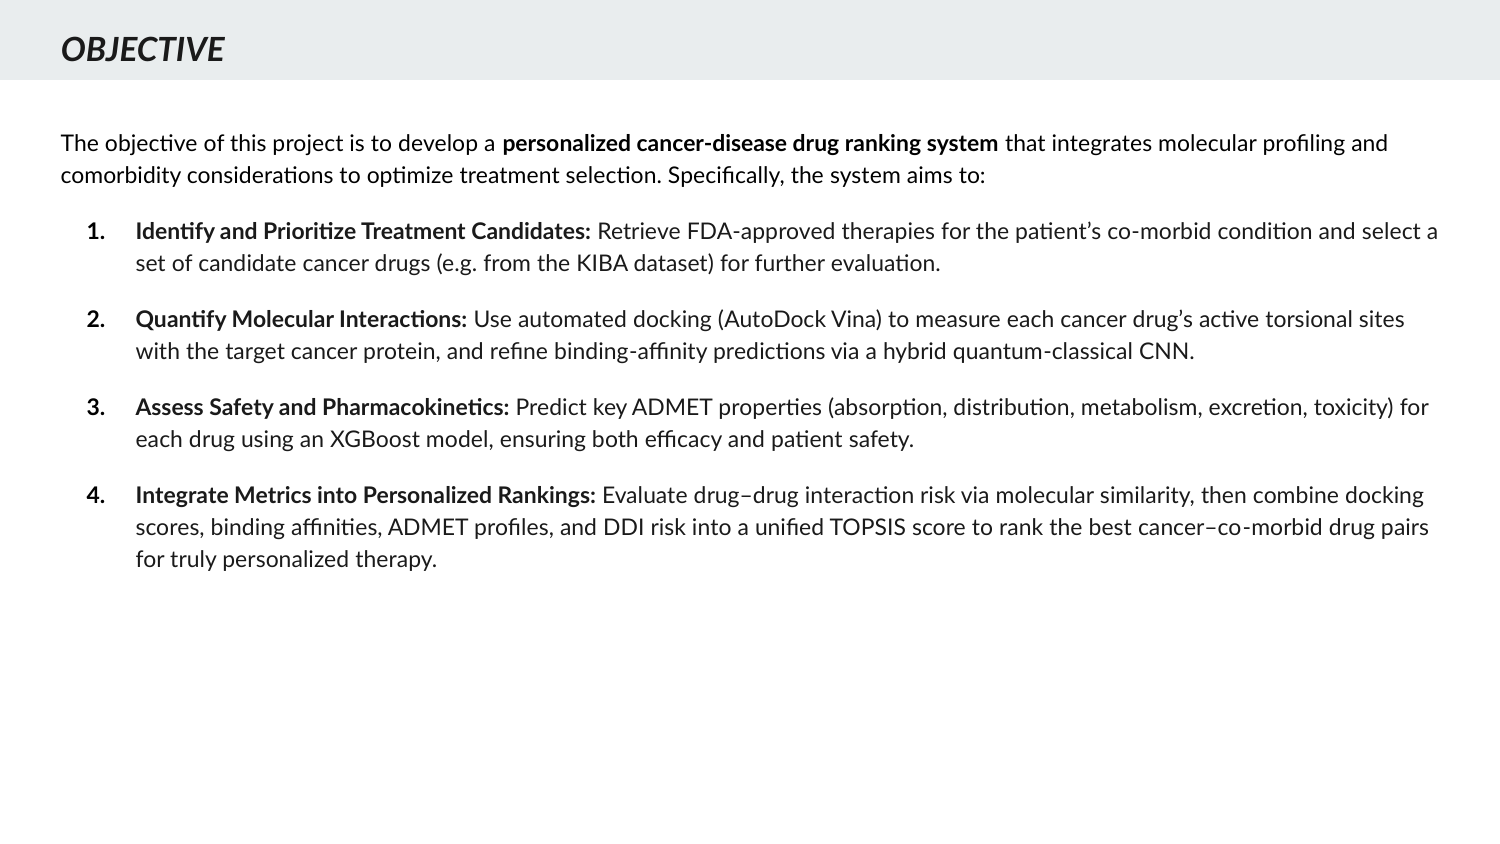

OBJECTIVE
The objective of this project is to develop a personalized cancer-disease drug ranking system that integrates molecular profiling and comorbidity considerations to optimize treatment selection. Specifically, the system aims to:
Identify and Prioritize Treatment Candidates: Retrieve FDA‑approved therapies for the patient’s co‑morbid condition and select a set of candidate cancer drugs (e.g. from the KIBA dataset) for further evaluation.
Quantify Molecular Interactions: Use automated docking (AutoDock Vina) to measure each cancer drug’s active torsional sites with the target cancer protein, and refine binding‑affinity predictions via a hybrid quantum‑classical CNN.
Assess Safety and Pharmacokinetics: Predict key ADMET properties (absorption, distribution, metabolism, excretion, toxicity) for each drug using an XGBoost model, ensuring both efficacy and patient safety.
Integrate Metrics into Personalized Rankings: Evaluate drug–drug interaction risk via molecular similarity, then combine docking scores, binding affinities, ADMET profiles, and DDI risk into a unified TOPSIS score to rank the best cancer–co‑morbid drug pairs for truly personalized therapy.